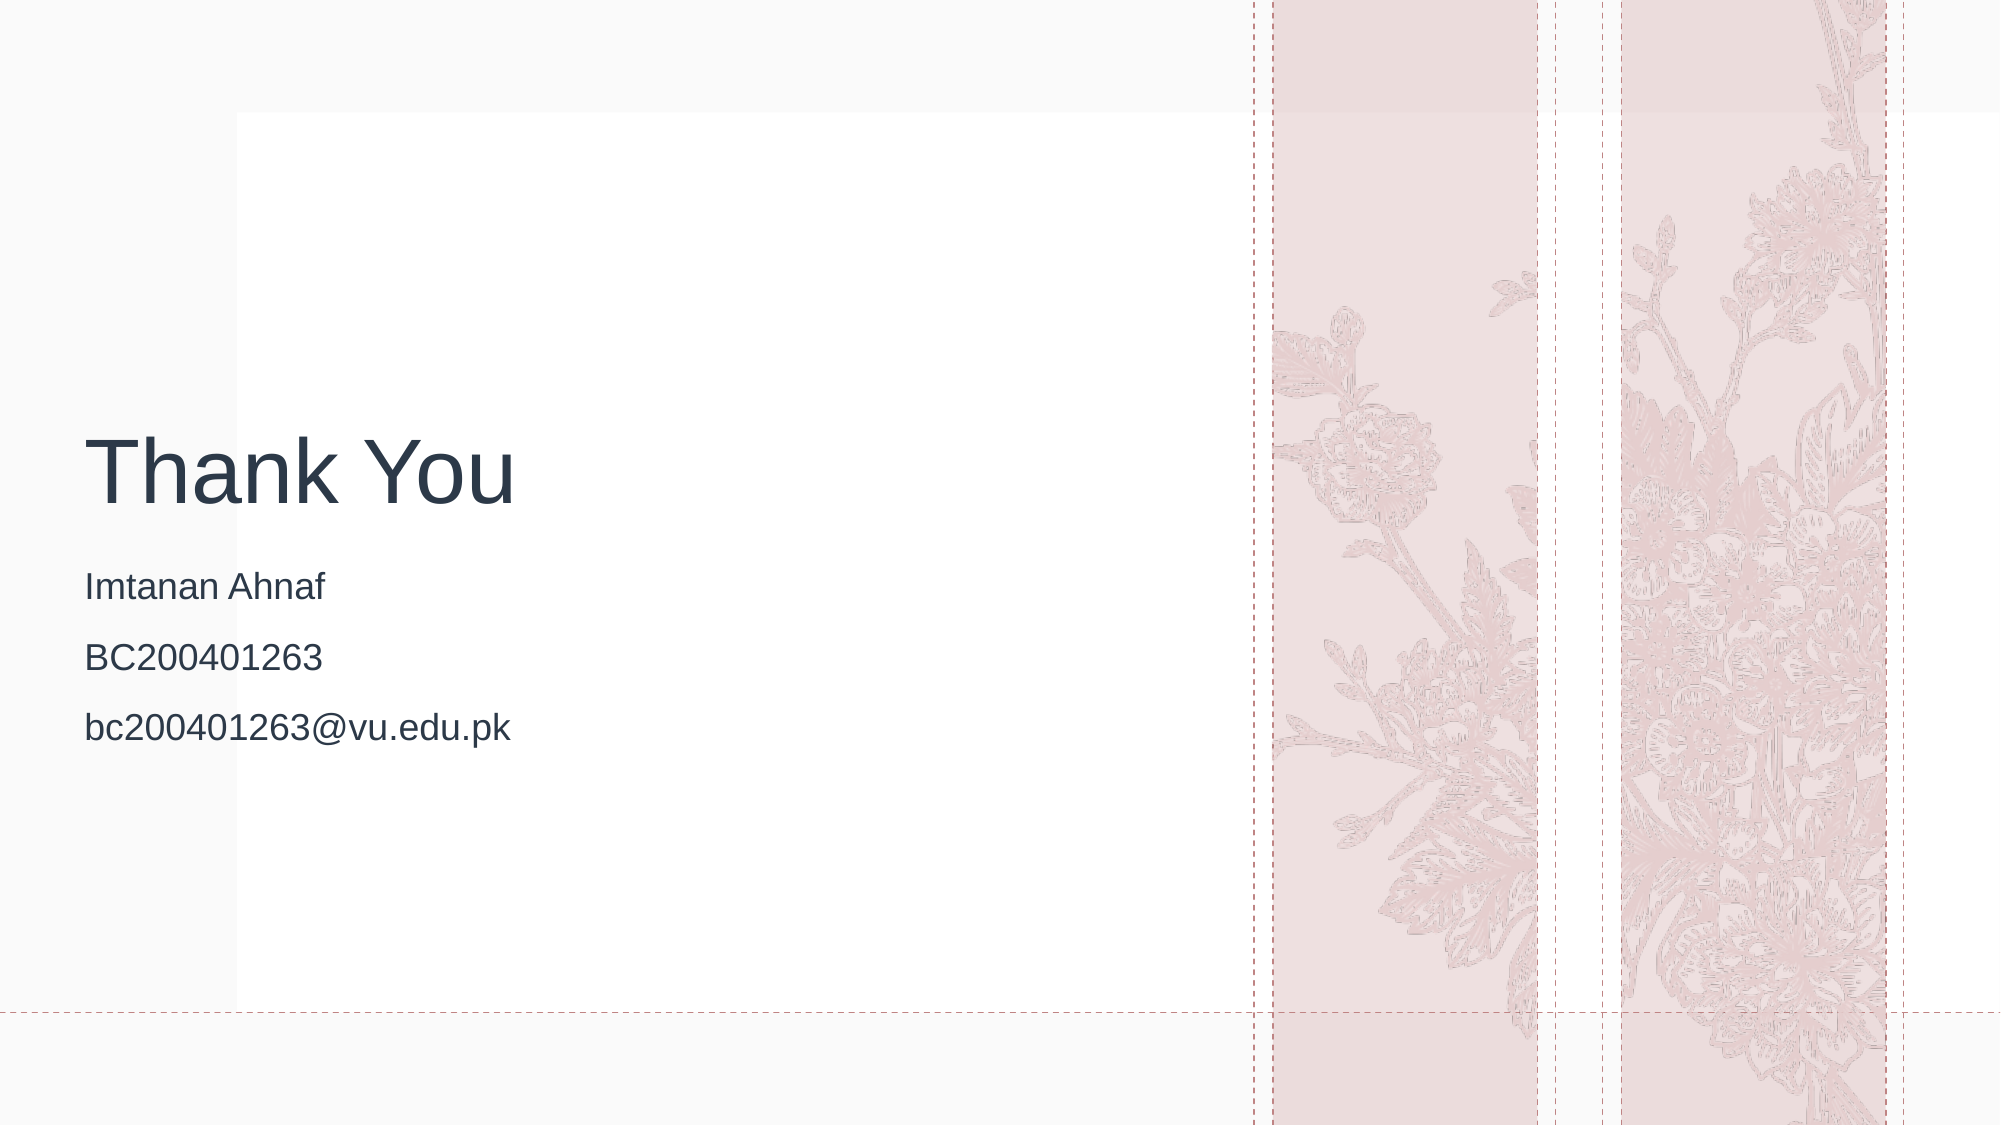

# Thank You
Imtanan Ahnaf
BC200401263
bc200401263@vu.edu.pk